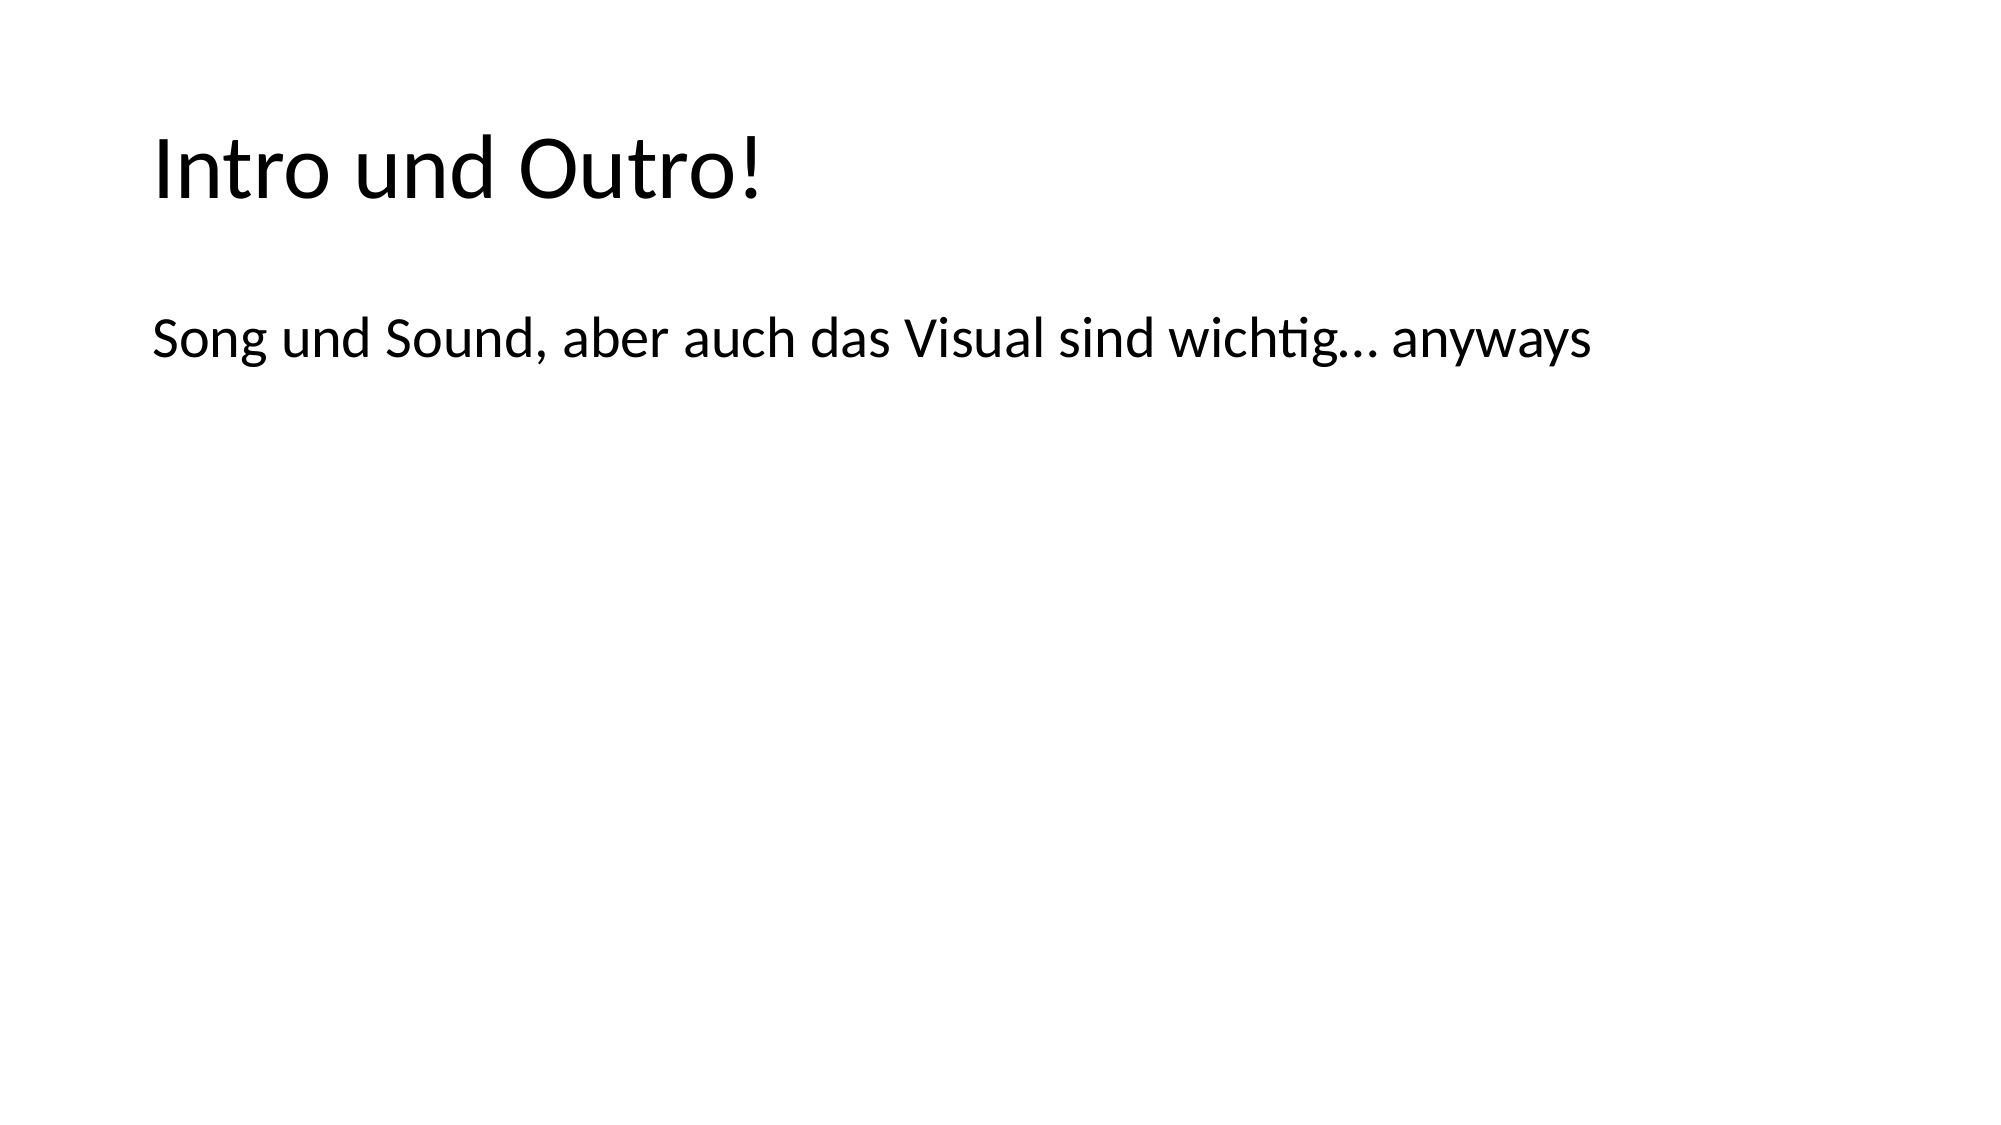

# Intro und Outro!
Song und Sound, aber auch das Visual sind wichtig… anyways